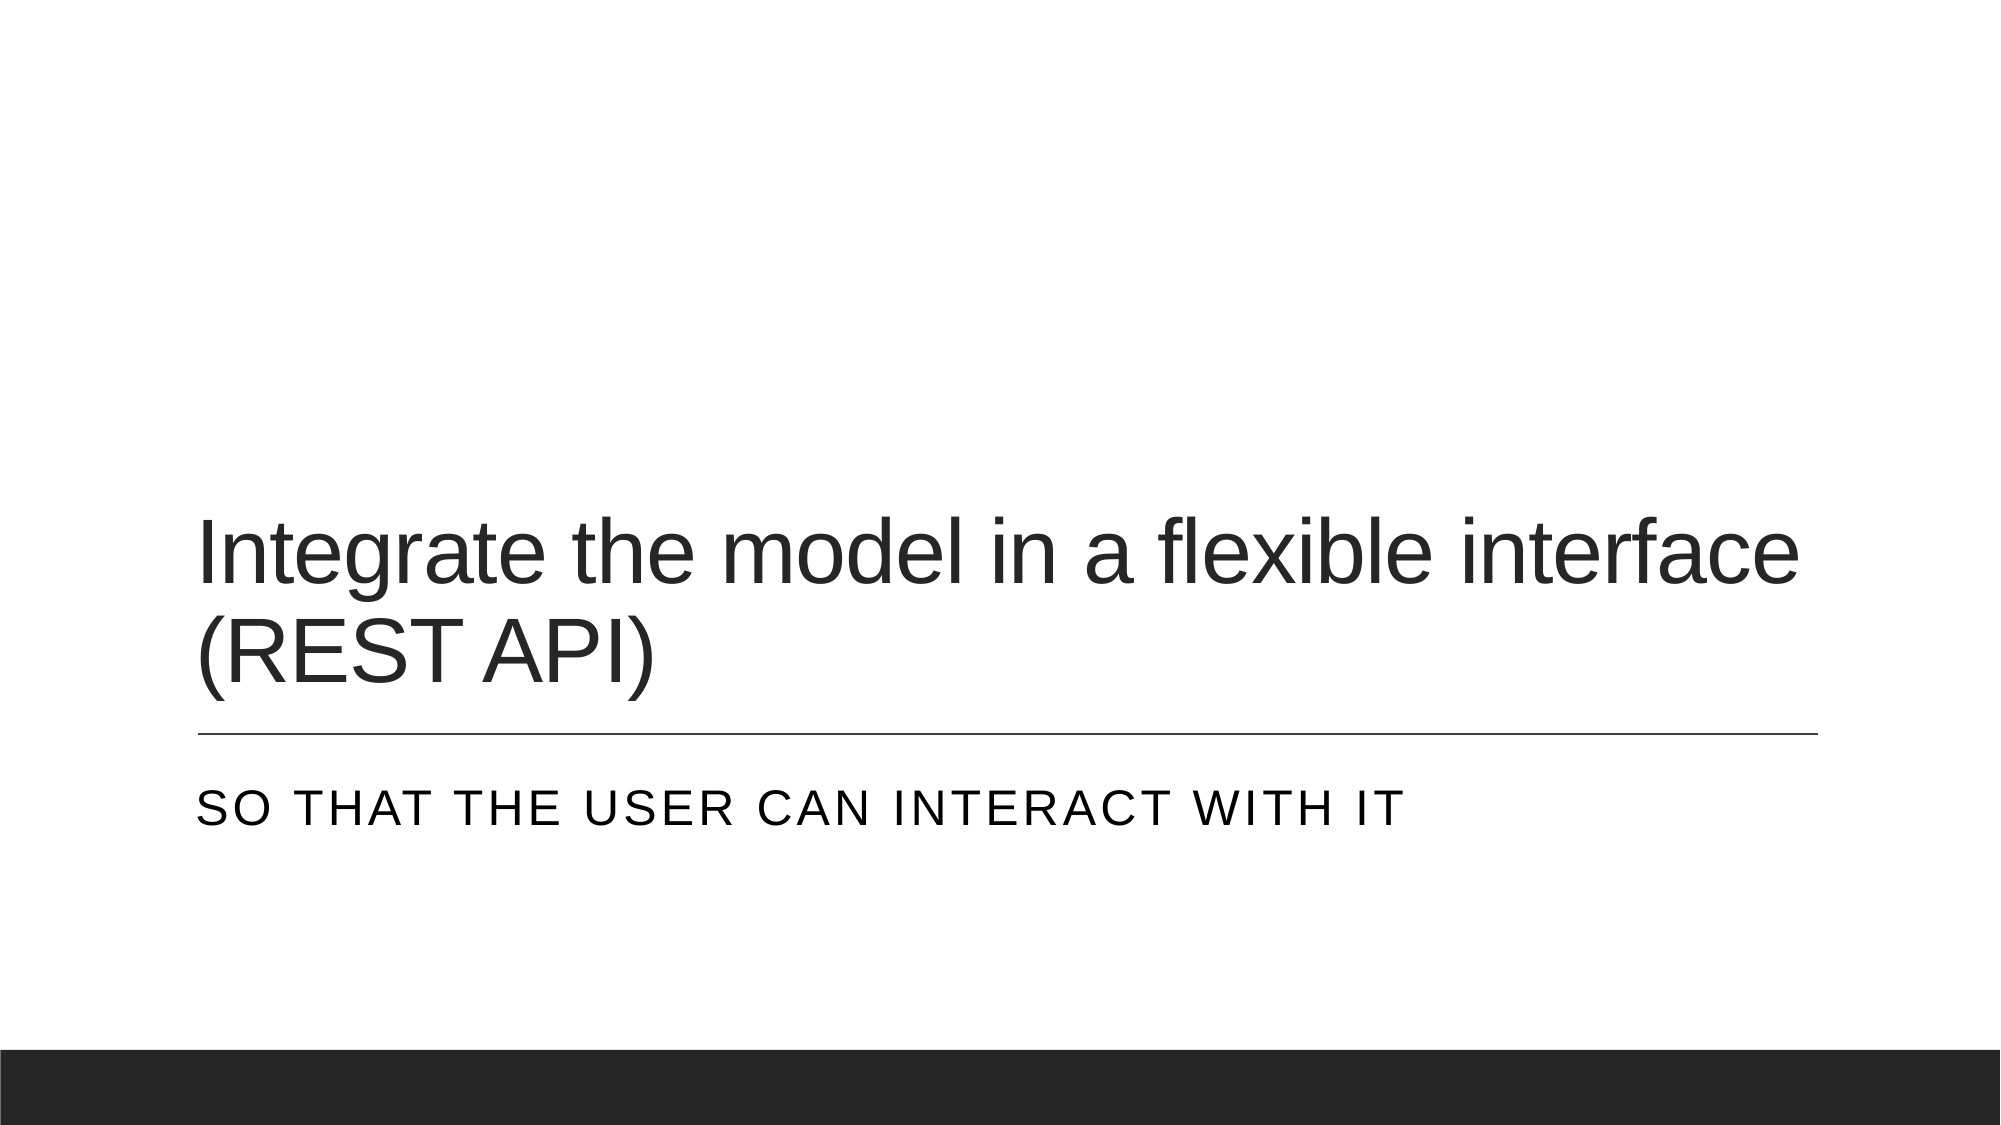

# Integrate the model in a flexible interface (REST API)
so that the user can interact with it